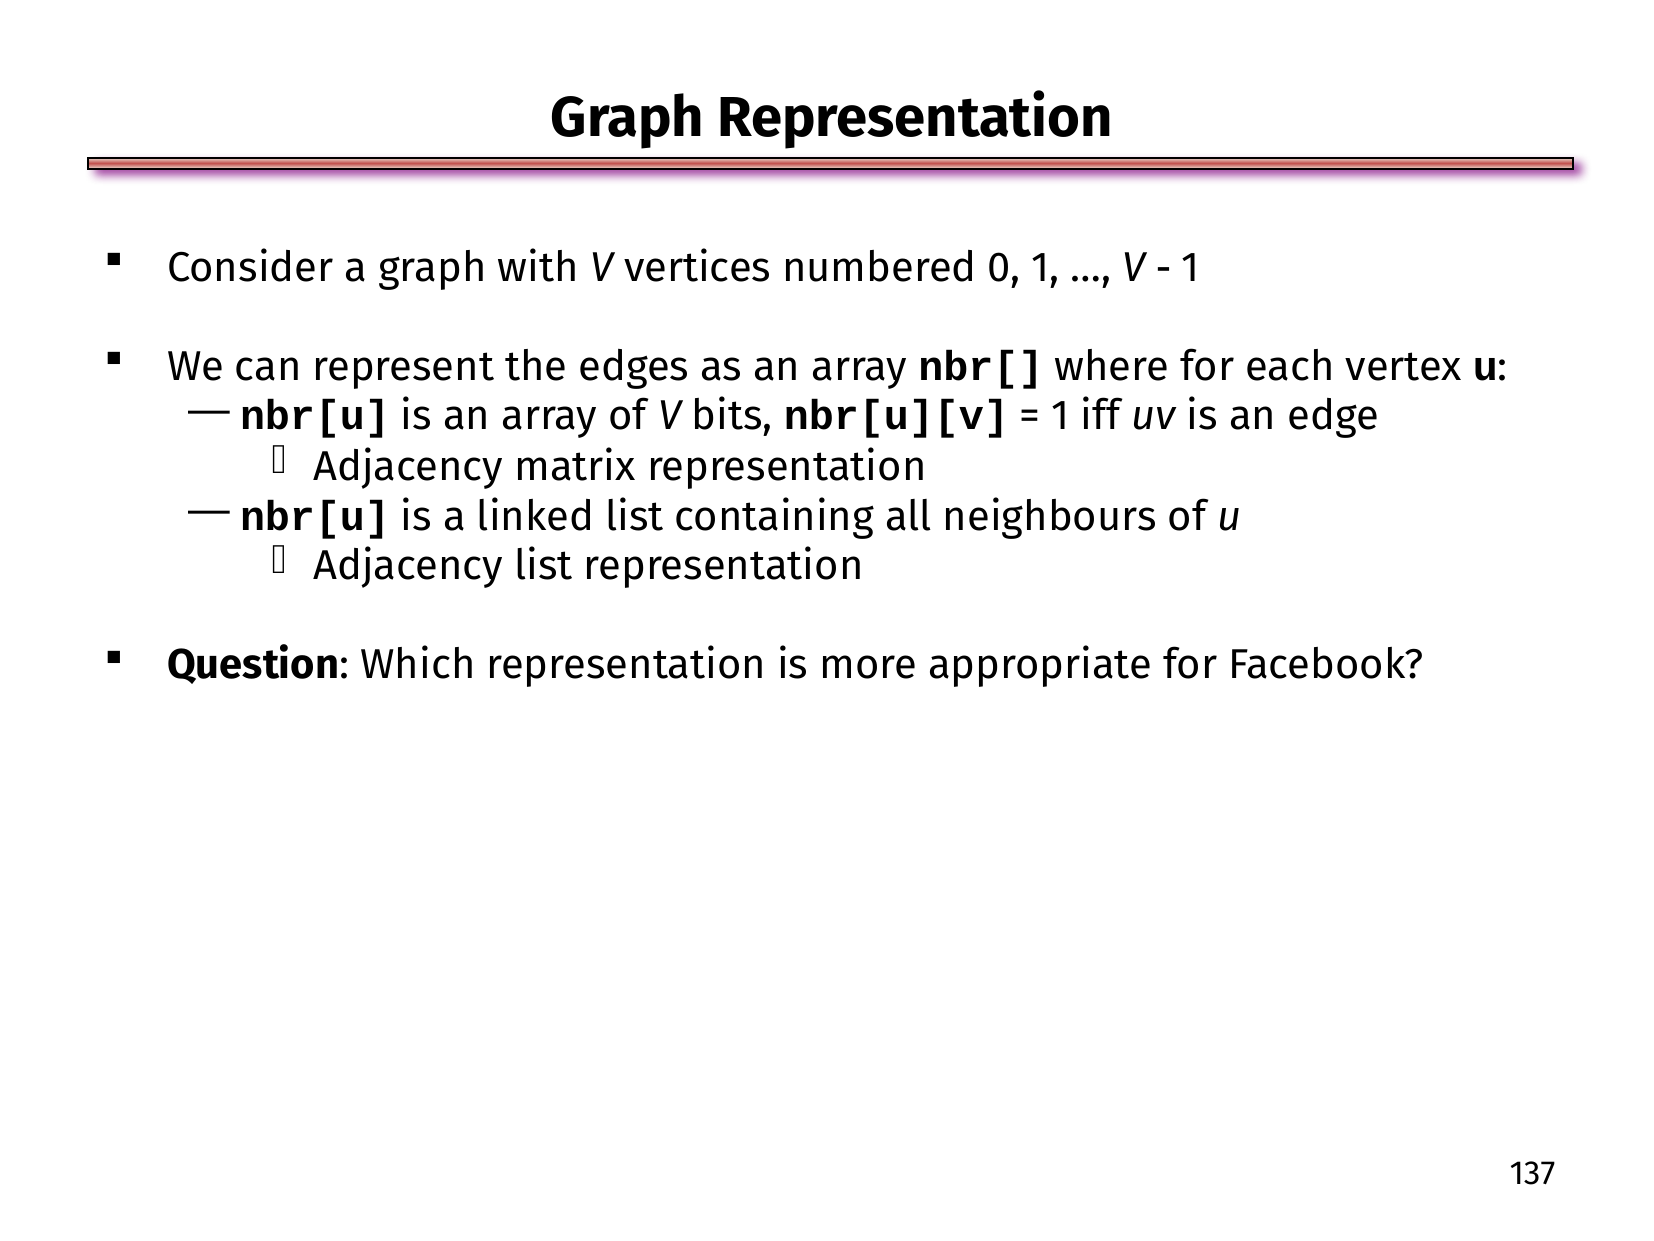

Graph Representation

Consider a graph with V vertices numbered 0, 1, …, V − 1

We can represent the edges as an array nbr[] where for each vertex u:
nbr[u] is an array of V bits, nbr[u][v] = 1 iff uv is an edge
Adjacency matrix representation
nbr[u] is a linked list containing all neighbours of u
Adjacency list representation

Question: Which representation is more appropriate for Facebook?
137